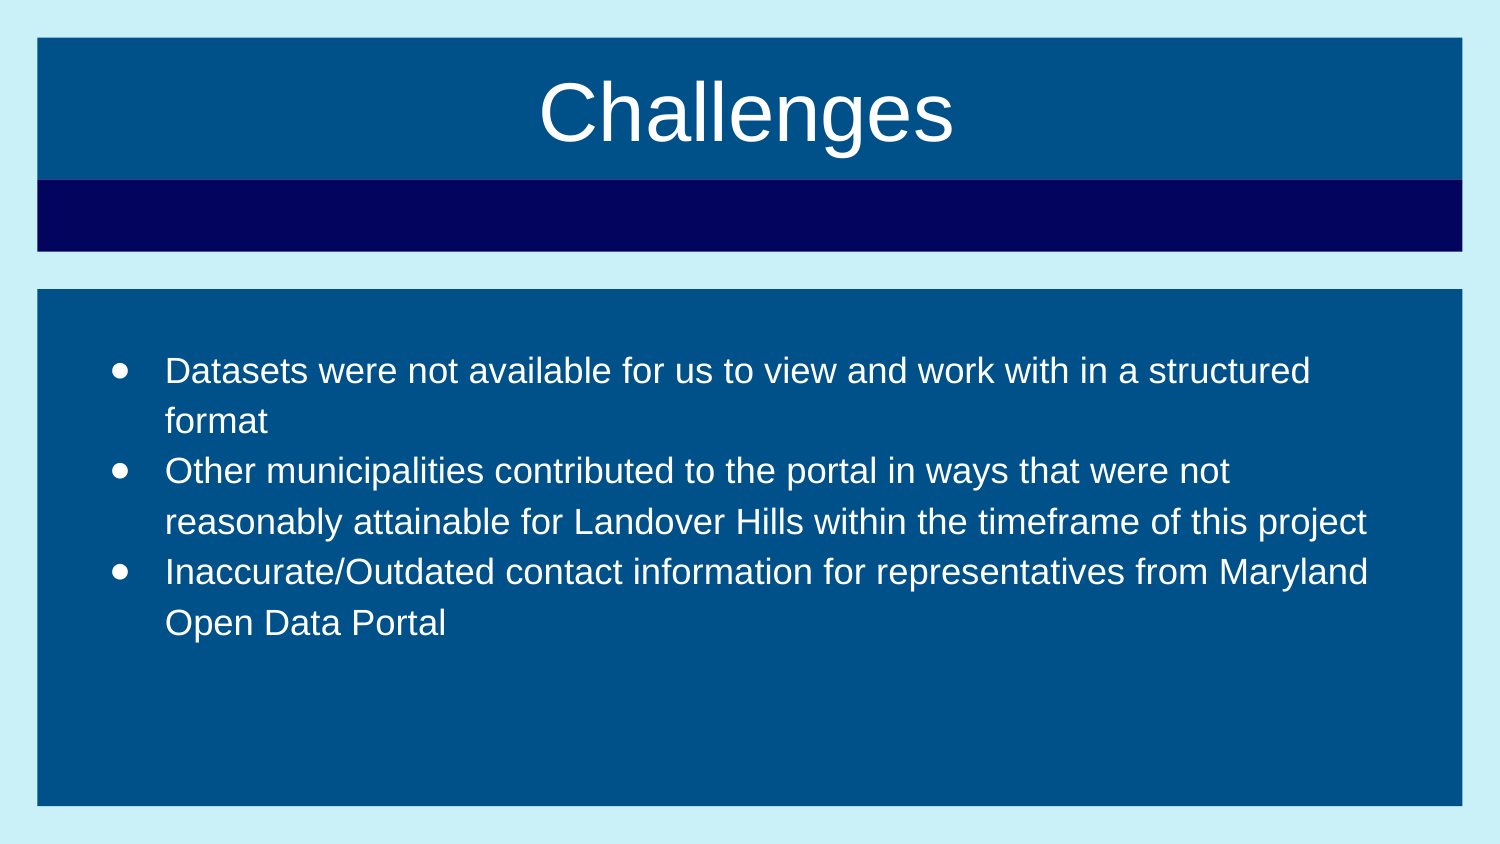

# Challenges
Datasets were not available for us to view and work with in a structured format
Other municipalities contributed to the portal in ways that were not reasonably attainable for Landover Hills within the timeframe of this project
Inaccurate/Outdated contact information for representatives from Maryland Open Data Portal